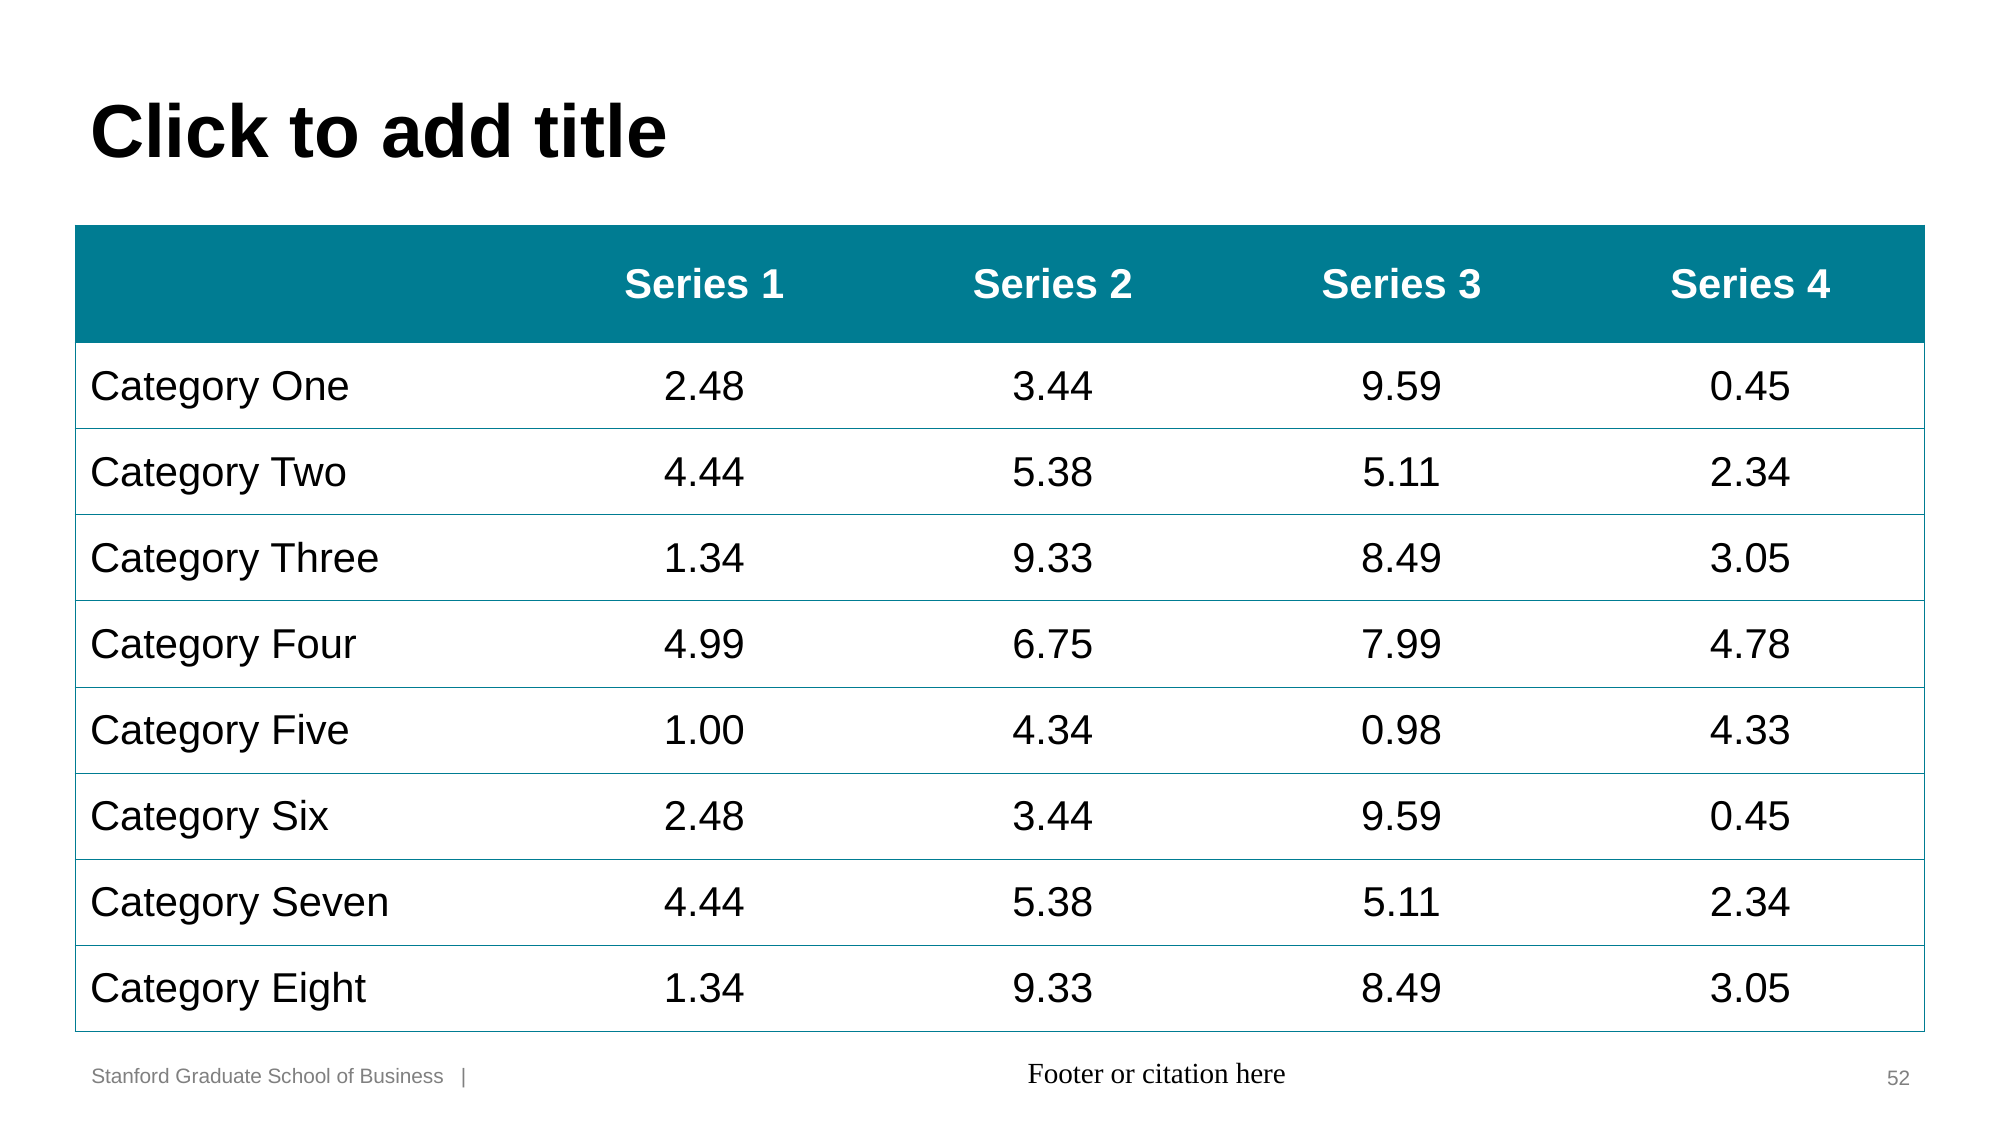

# Click to add title
|  | Series 1 | Series 2 | Series 3 | Series 4 |
| --- | --- | --- | --- | --- |
| Category One | 2.48 | 3.44 | 9.59 | 0.45 |
| Category Two | 4.44 | 5.38 | 5.11 | 2.34 |
| Category Three | 1.34 | 9.33 | 8.49 | 3.05 |
| Category Four | 4.99 | 6.75 | 7.99 | 4.78 |
| Category Five | 1.00 | 4.34 | 0.98 | 4.33 |
| Category Six | 2.48 | 3.44 | 9.59 | 0.45 |
| Category Seven | 4.44 | 5.38 | 5.11 | 2.34 |
| Category Eight | 1.34 | 9.33 | 8.49 | 3.05 |
Footer or citation here
52